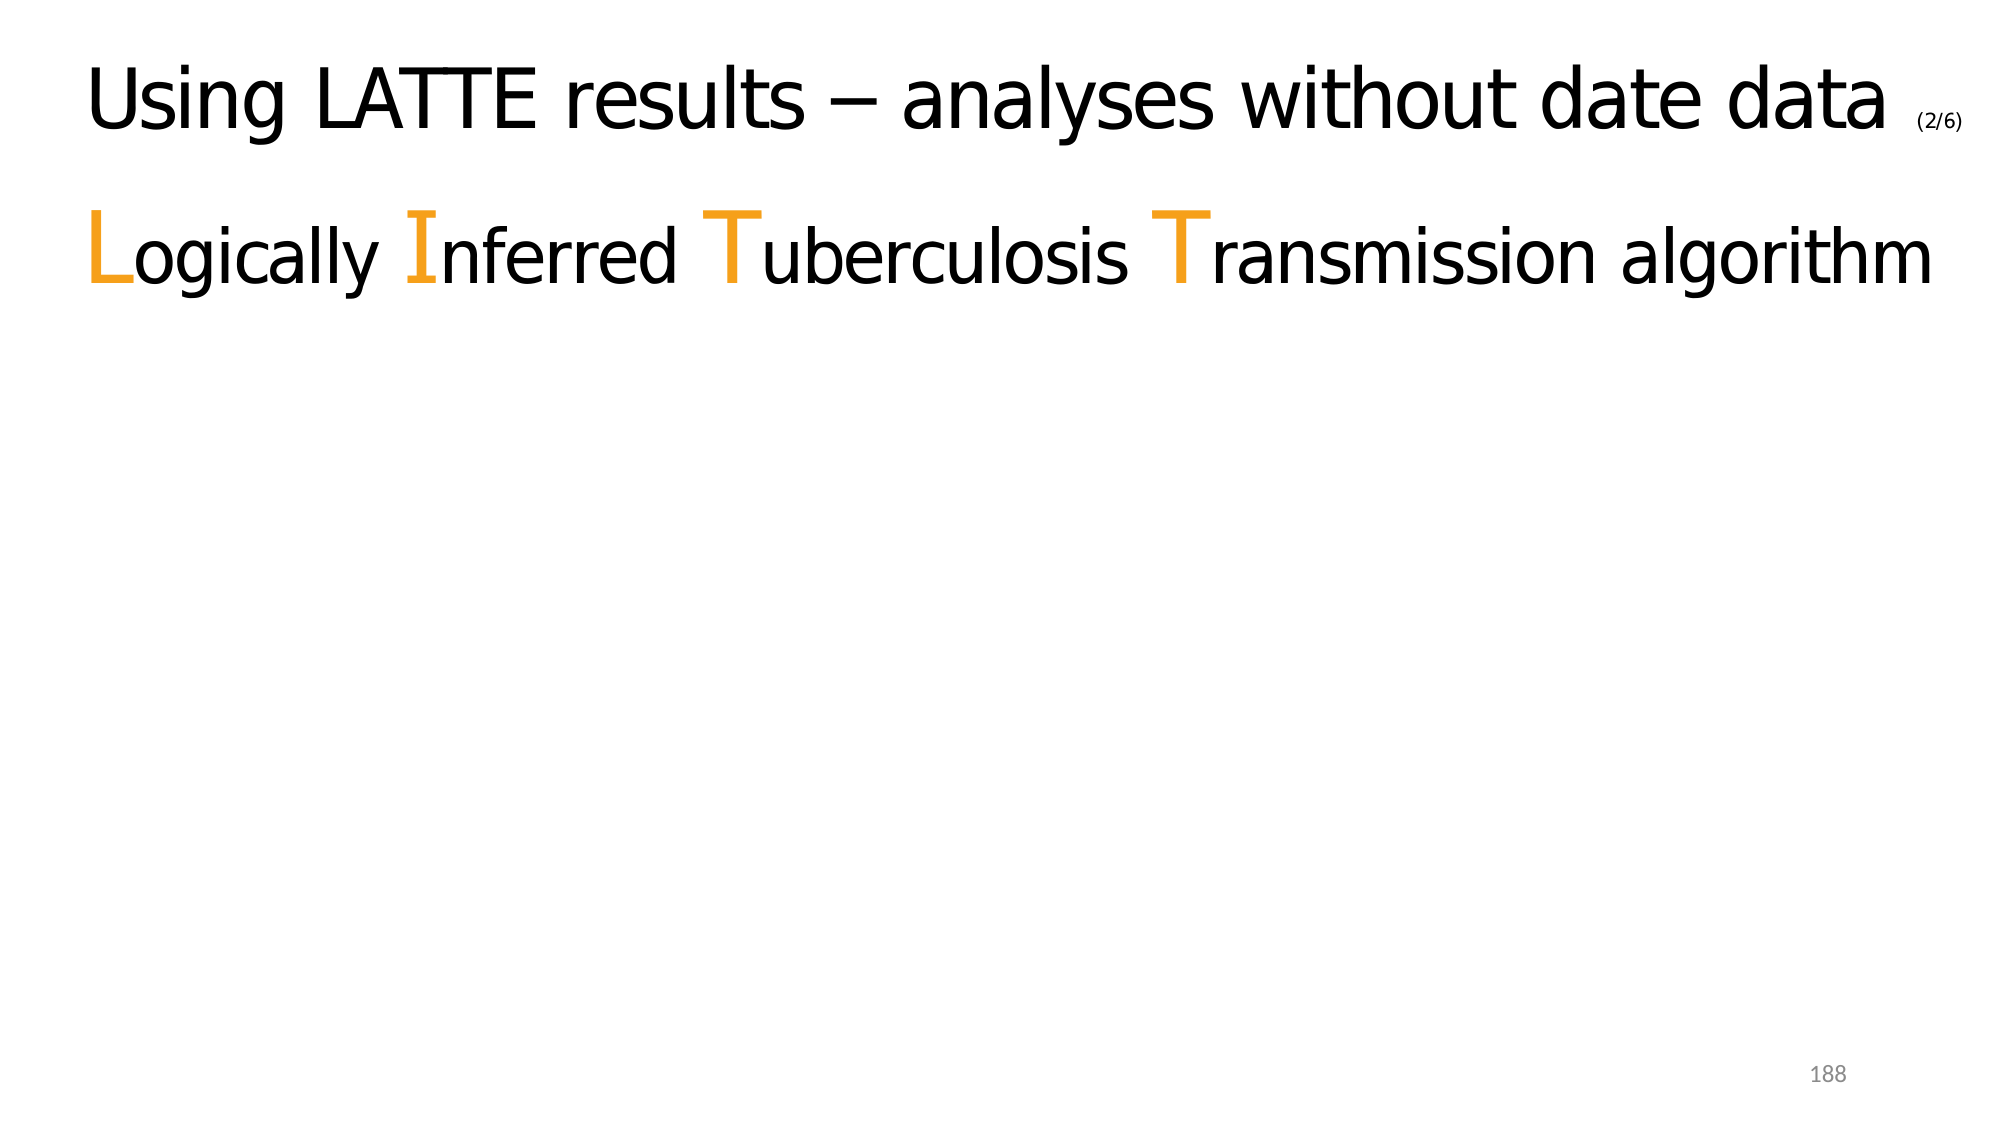

Using LATTE results – analyses without date data (2/6)
Logically Inferred Tuberculosis Transmission algorithm
188